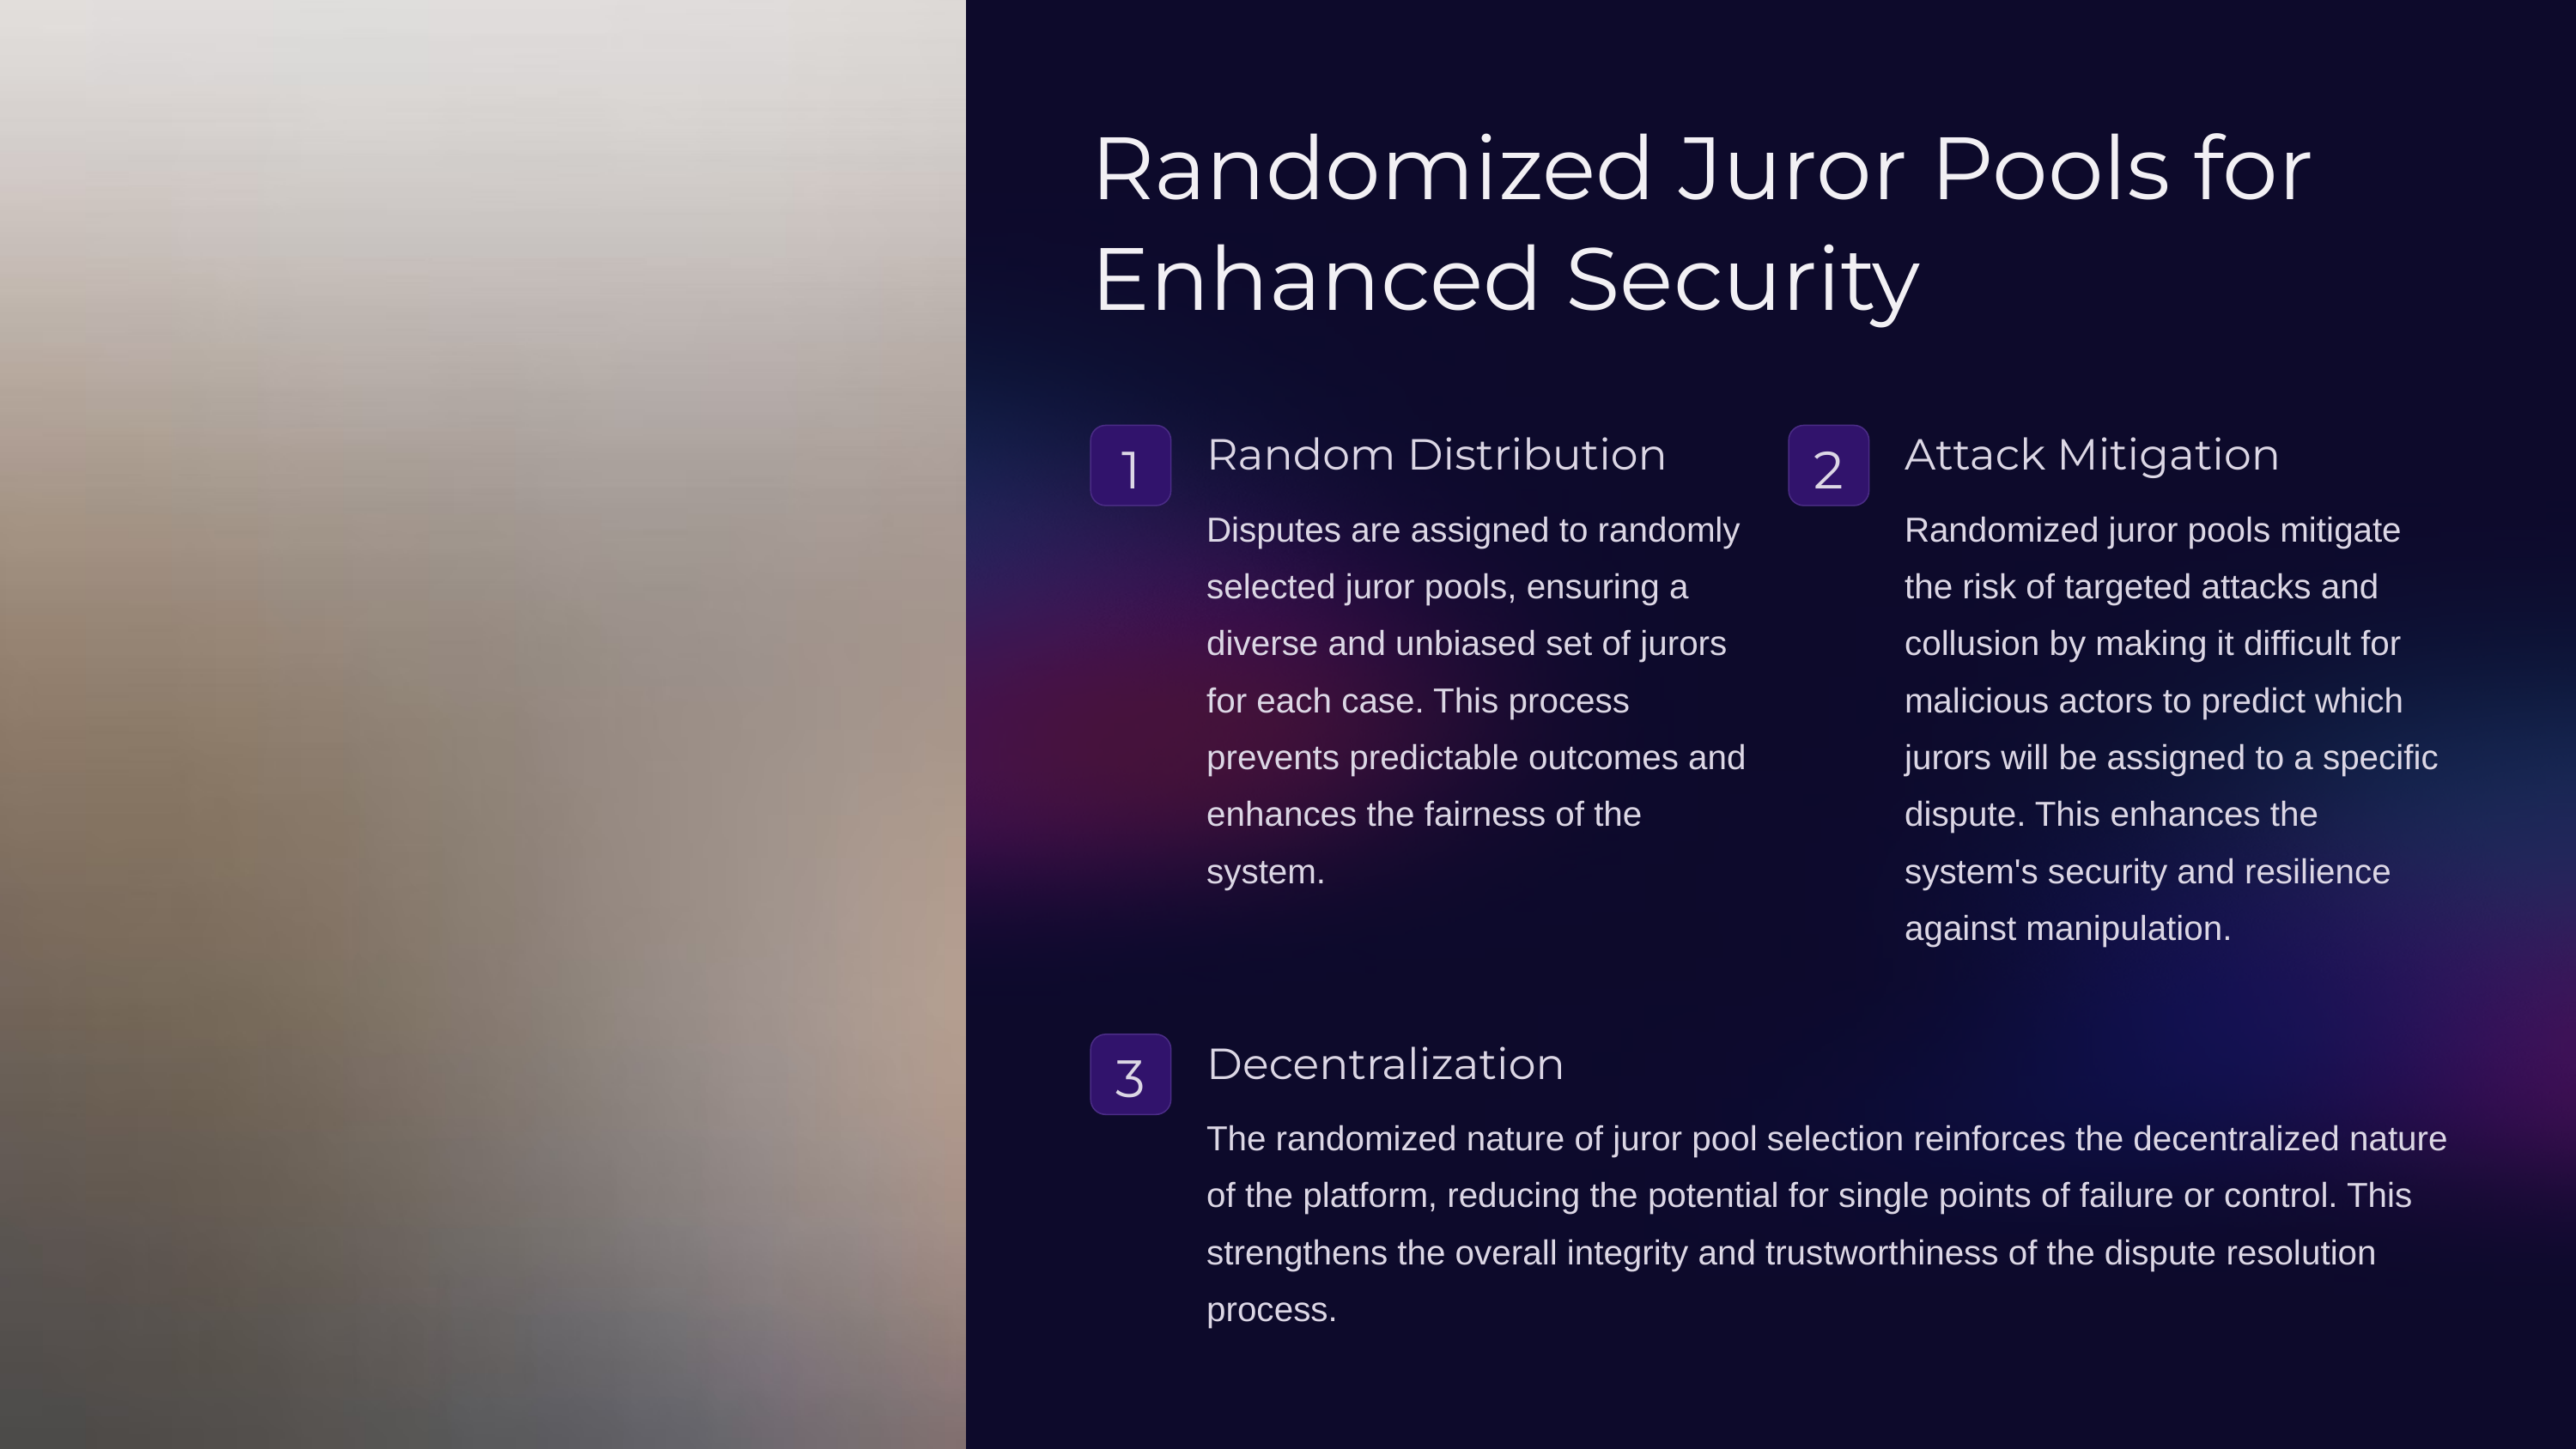

Randomized Juror Pools for Enhanced Security
Random Distribution
Attack Mitigation

1
2
Disputes are assigned to randomly selected juror pools, ensuring a diverse and unbiased set of jurors for each case. This process prevents predictable outcomes and enhances the fairness of the system.
Randomized juror pools mitigate the risk of targeted attacks and collusion by making it difficult for malicious actors to predict which jurors will be assigned to a specific dispute. This enhances the system's security and resilience against manipulation.
Decentralization

3
The randomized nature of juror pool selection reinforces the decentralized nature of the platform, reducing the potential for single points of failure or control. This strengthens the overall integrity and trustworthiness of the dispute resolution process.